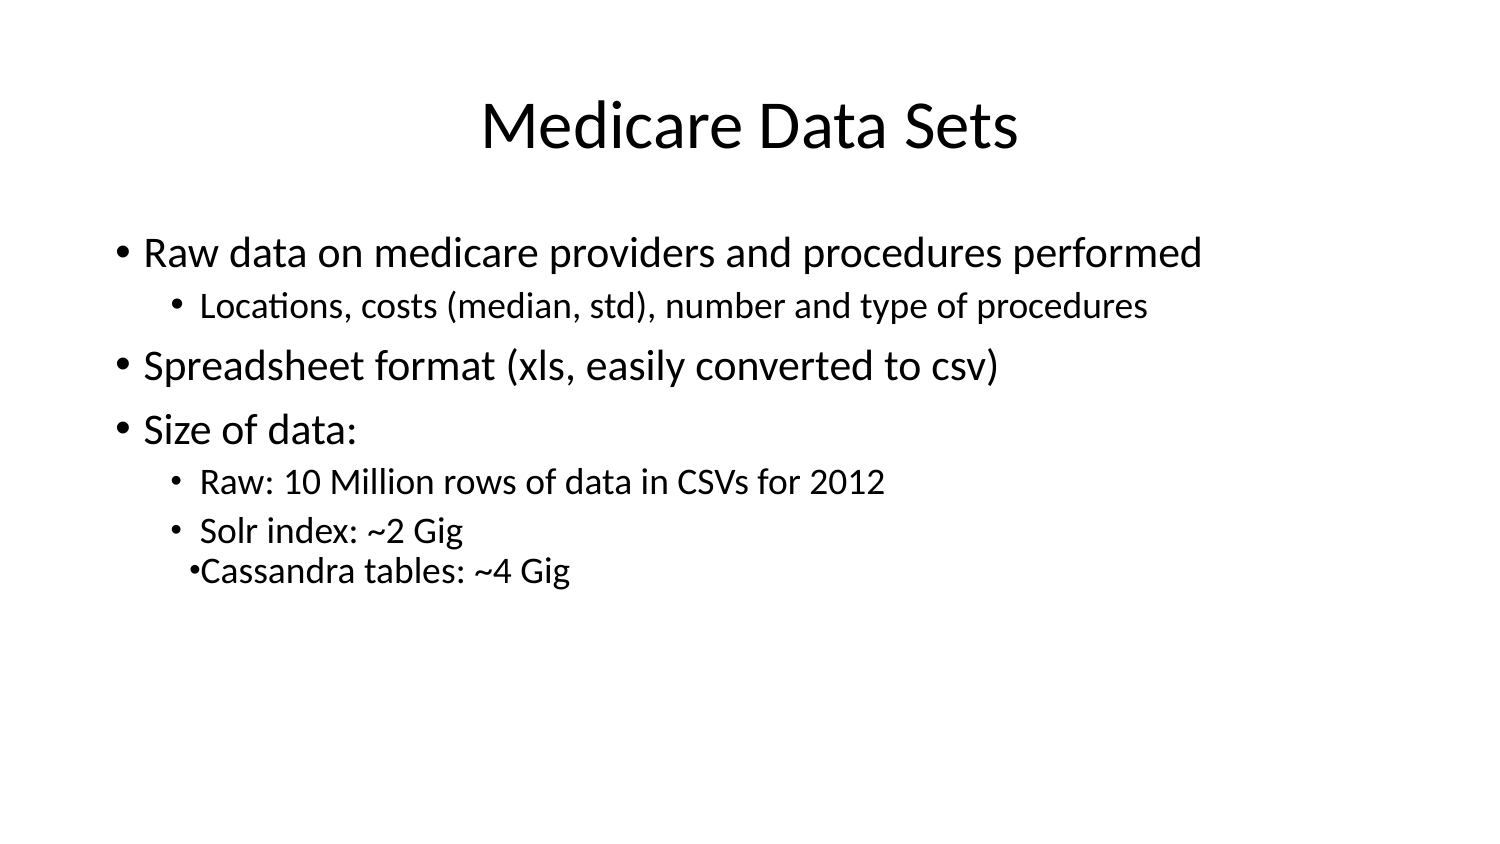

# Medicare Data Sets
Raw data on medicare providers and procedures performed
Locations, costs (median, std), number and type of procedures
Spreadsheet format (xls, easily converted to csv)
Size of data:
Raw: 10 Million rows of data in CSVs for 2012
Solr index: ~2 Gig
Cassandra tables: ~4 Gig